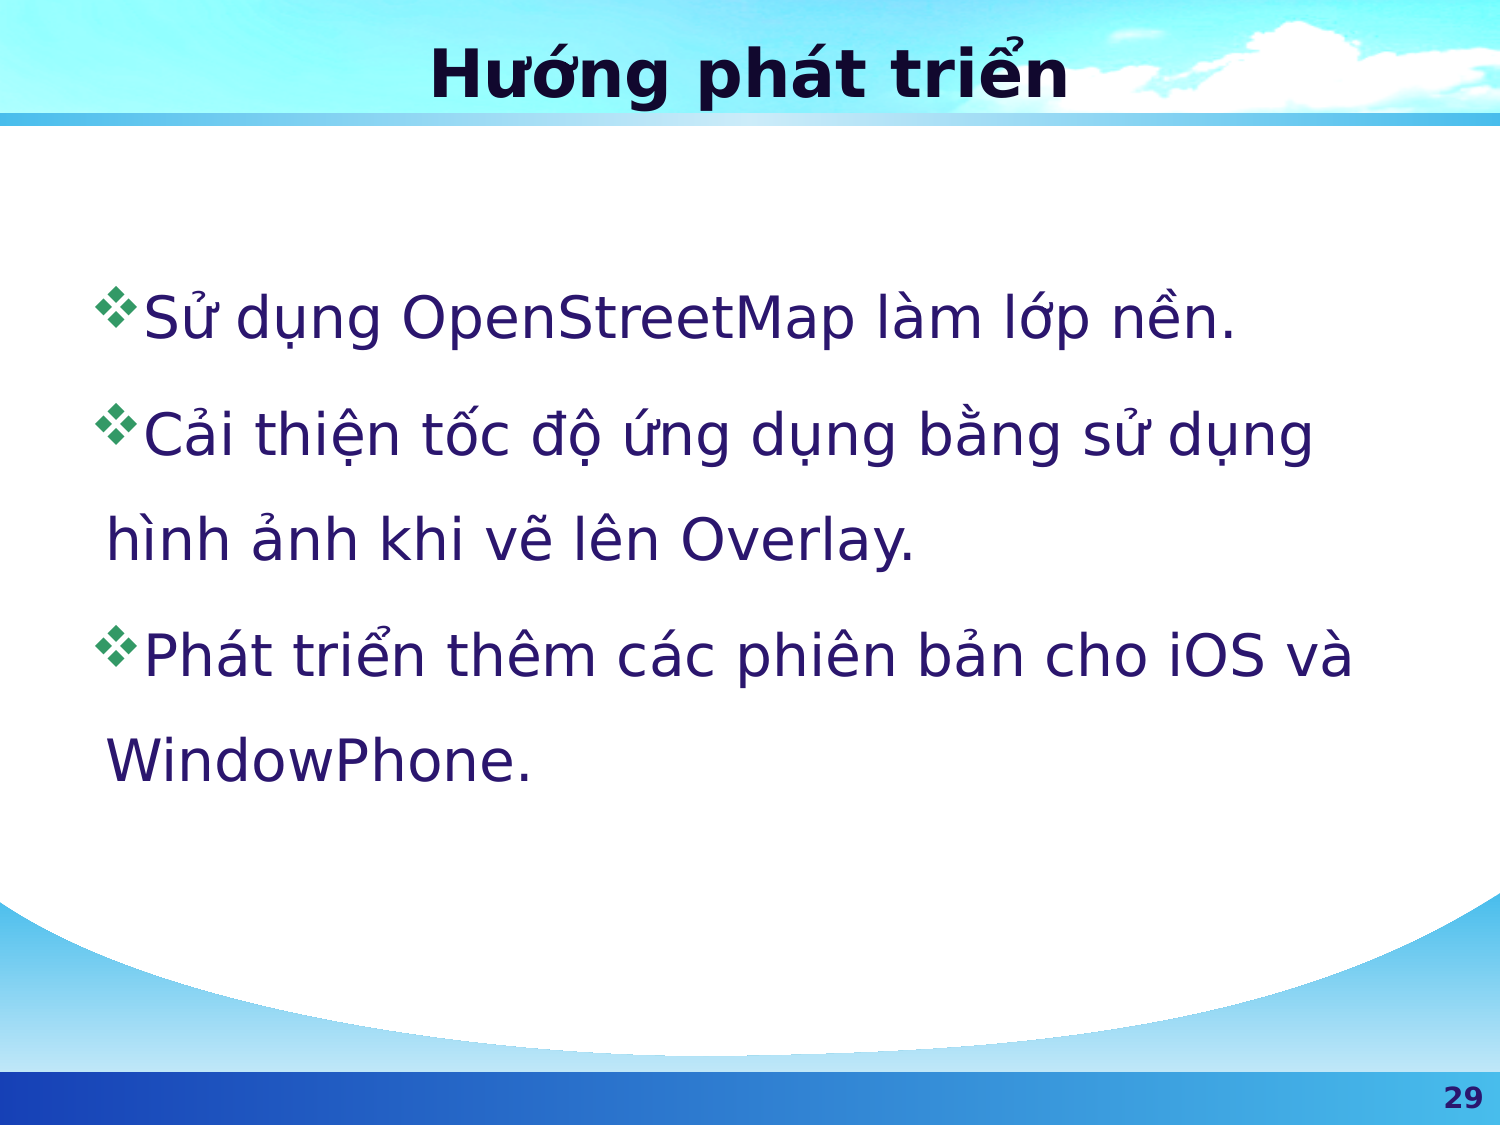

# Hướng phát triển
Sử dụng OpenStreetMap làm lớp nền.
Cải thiện tốc độ ứng dụng bằng sử dụng hình ảnh khi vẽ lên Overlay.
Phát triển thêm các phiên bản cho iOS và WindowPhone.
29